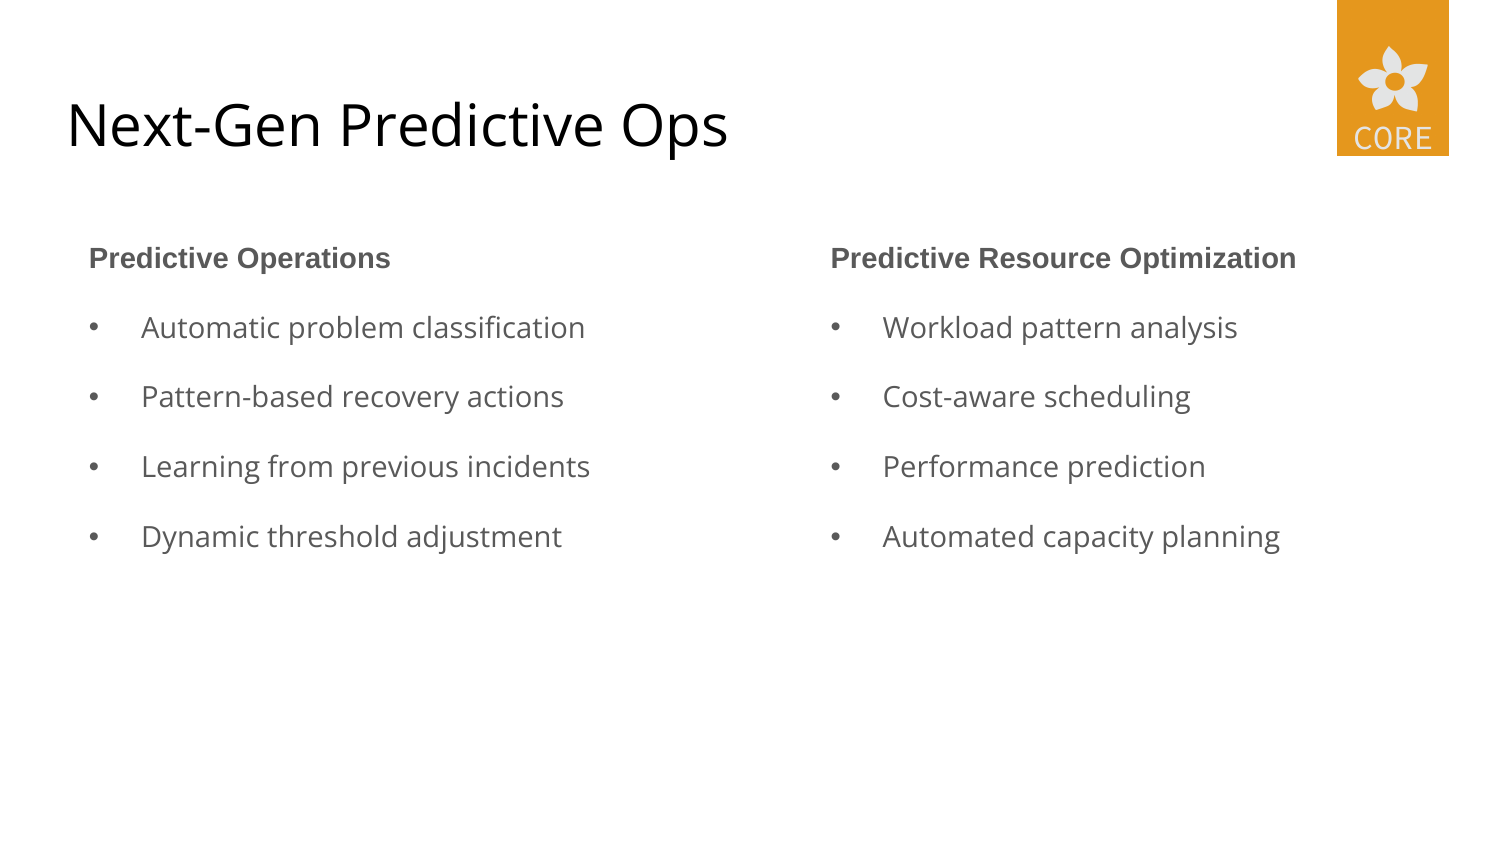

# Next-Gen Predictive Ops
Predictive Operations
Automatic problem classification
Pattern-based recovery actions
Learning from previous incidents
Dynamic threshold adjustment
Predictive Resource Optimization
Workload pattern analysis
Cost-aware scheduling
Performance prediction
Automated capacity planning